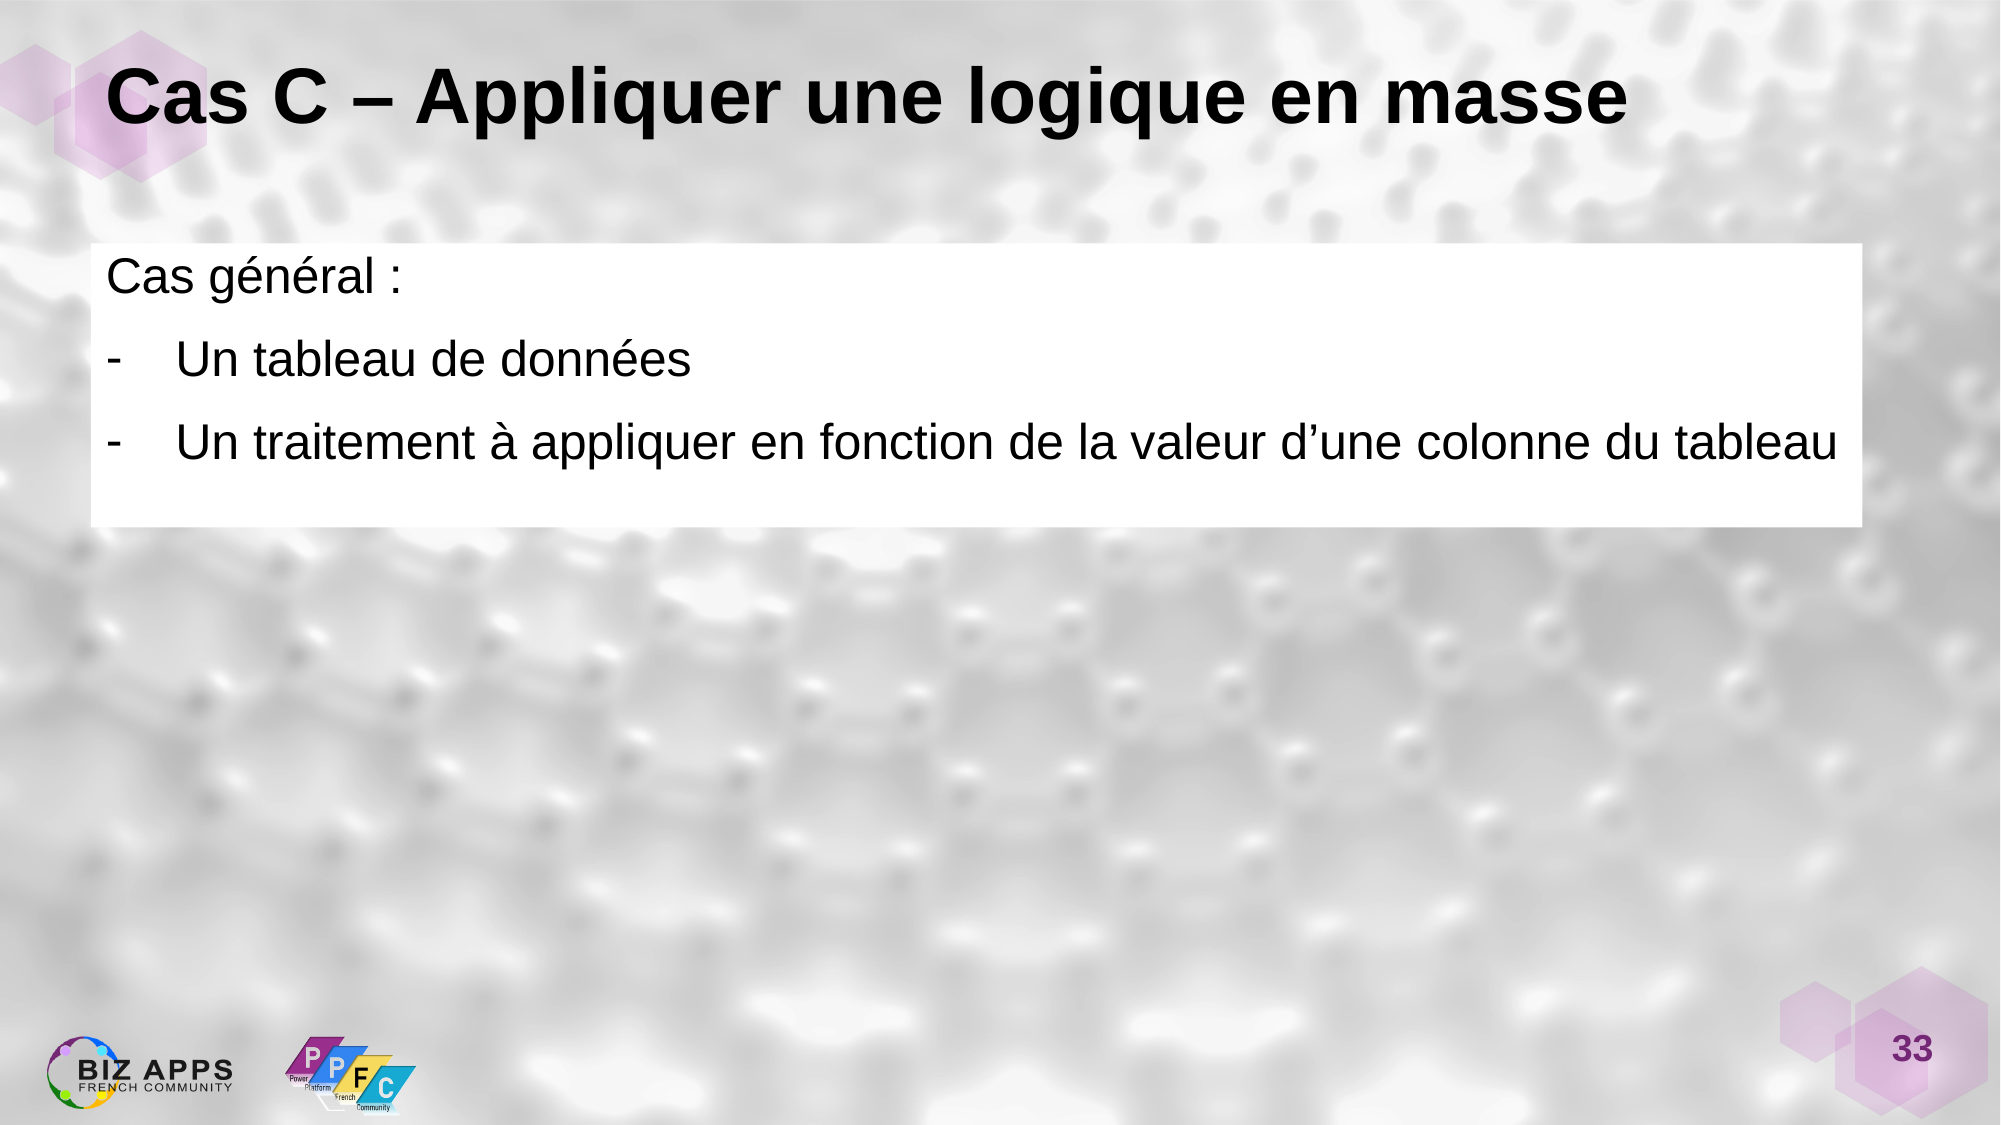

# Cas C – Appliquer une logique en masse
Cas général :
Un tableau de données
Un traitement à appliquer en fonction de la valeur d’une colonne du tableau
33